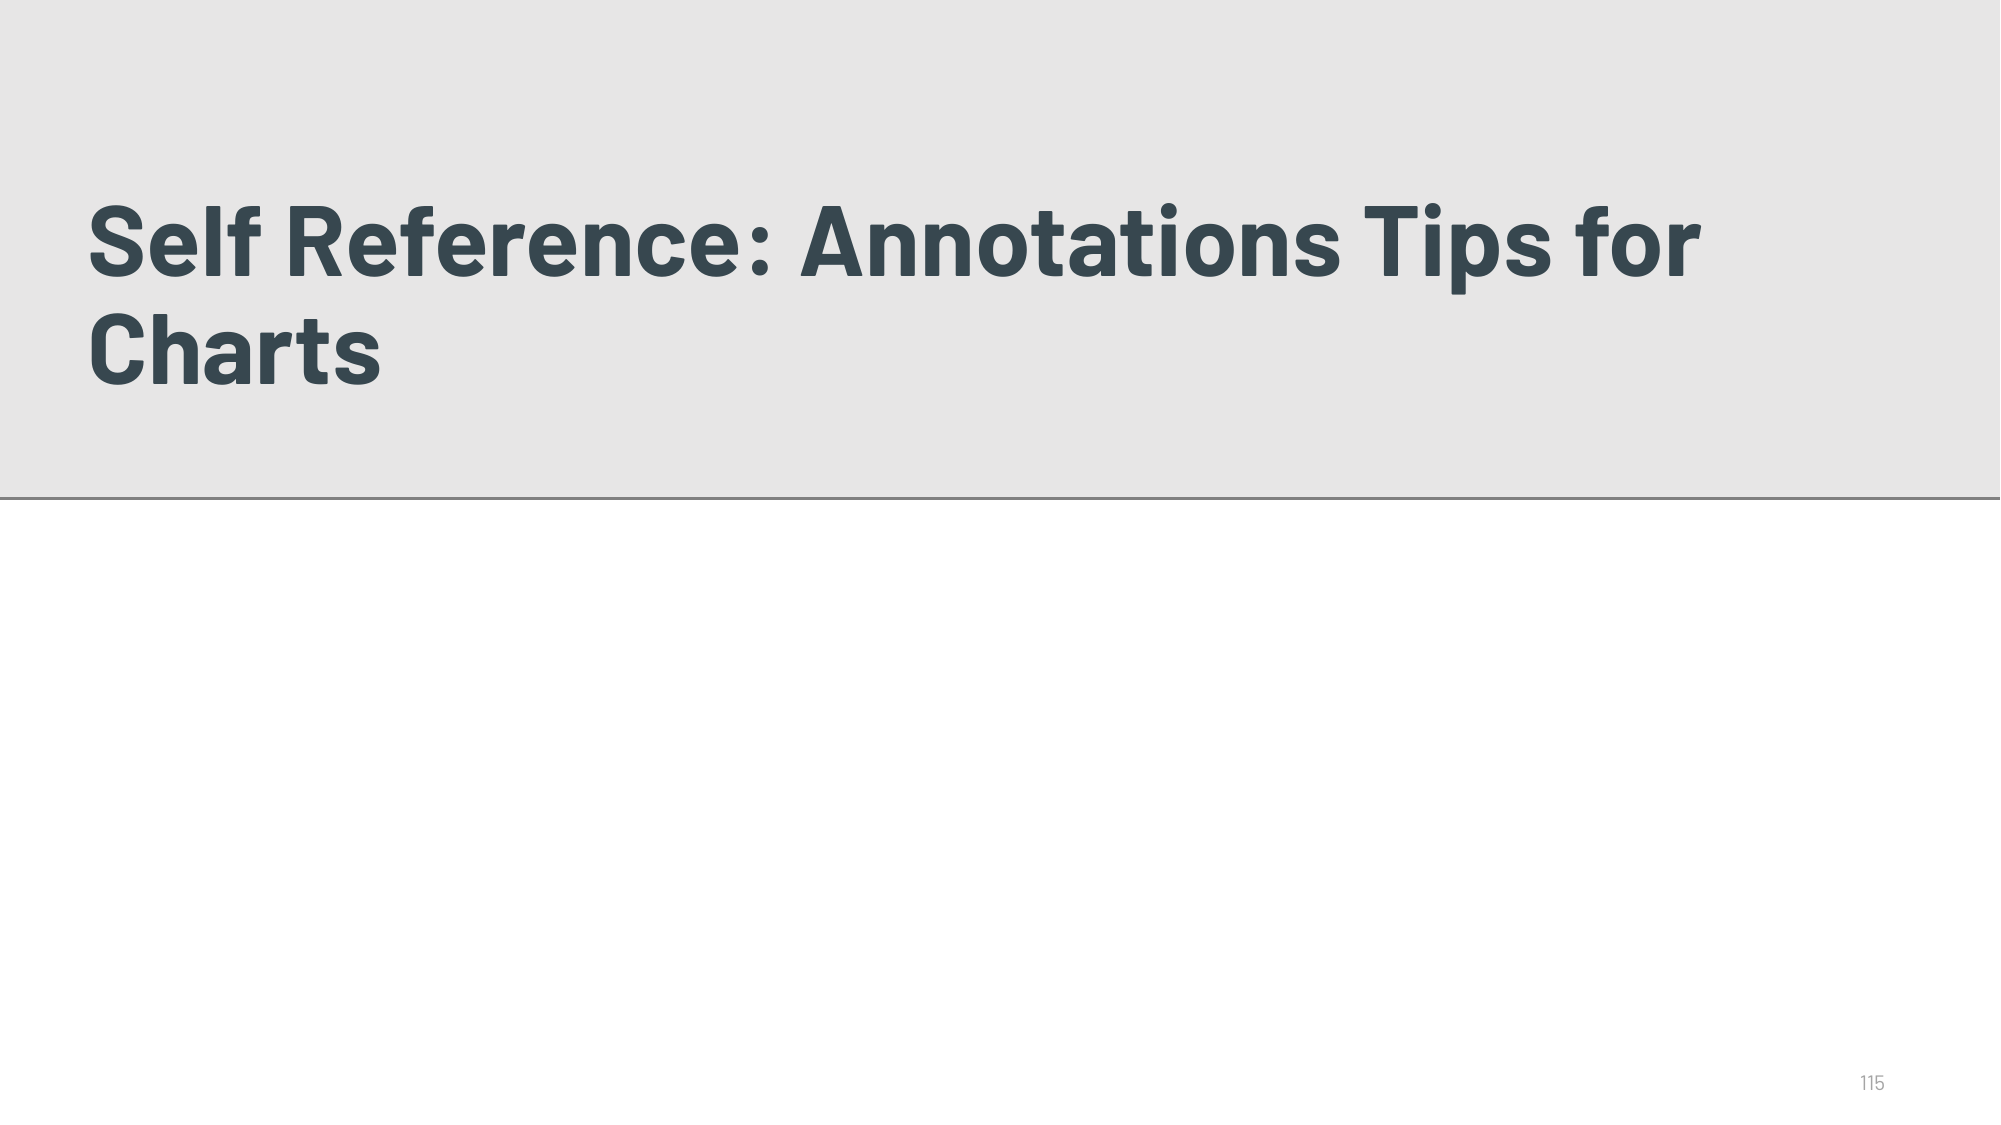

# Self Reference: Annotations Tips for Charts
115